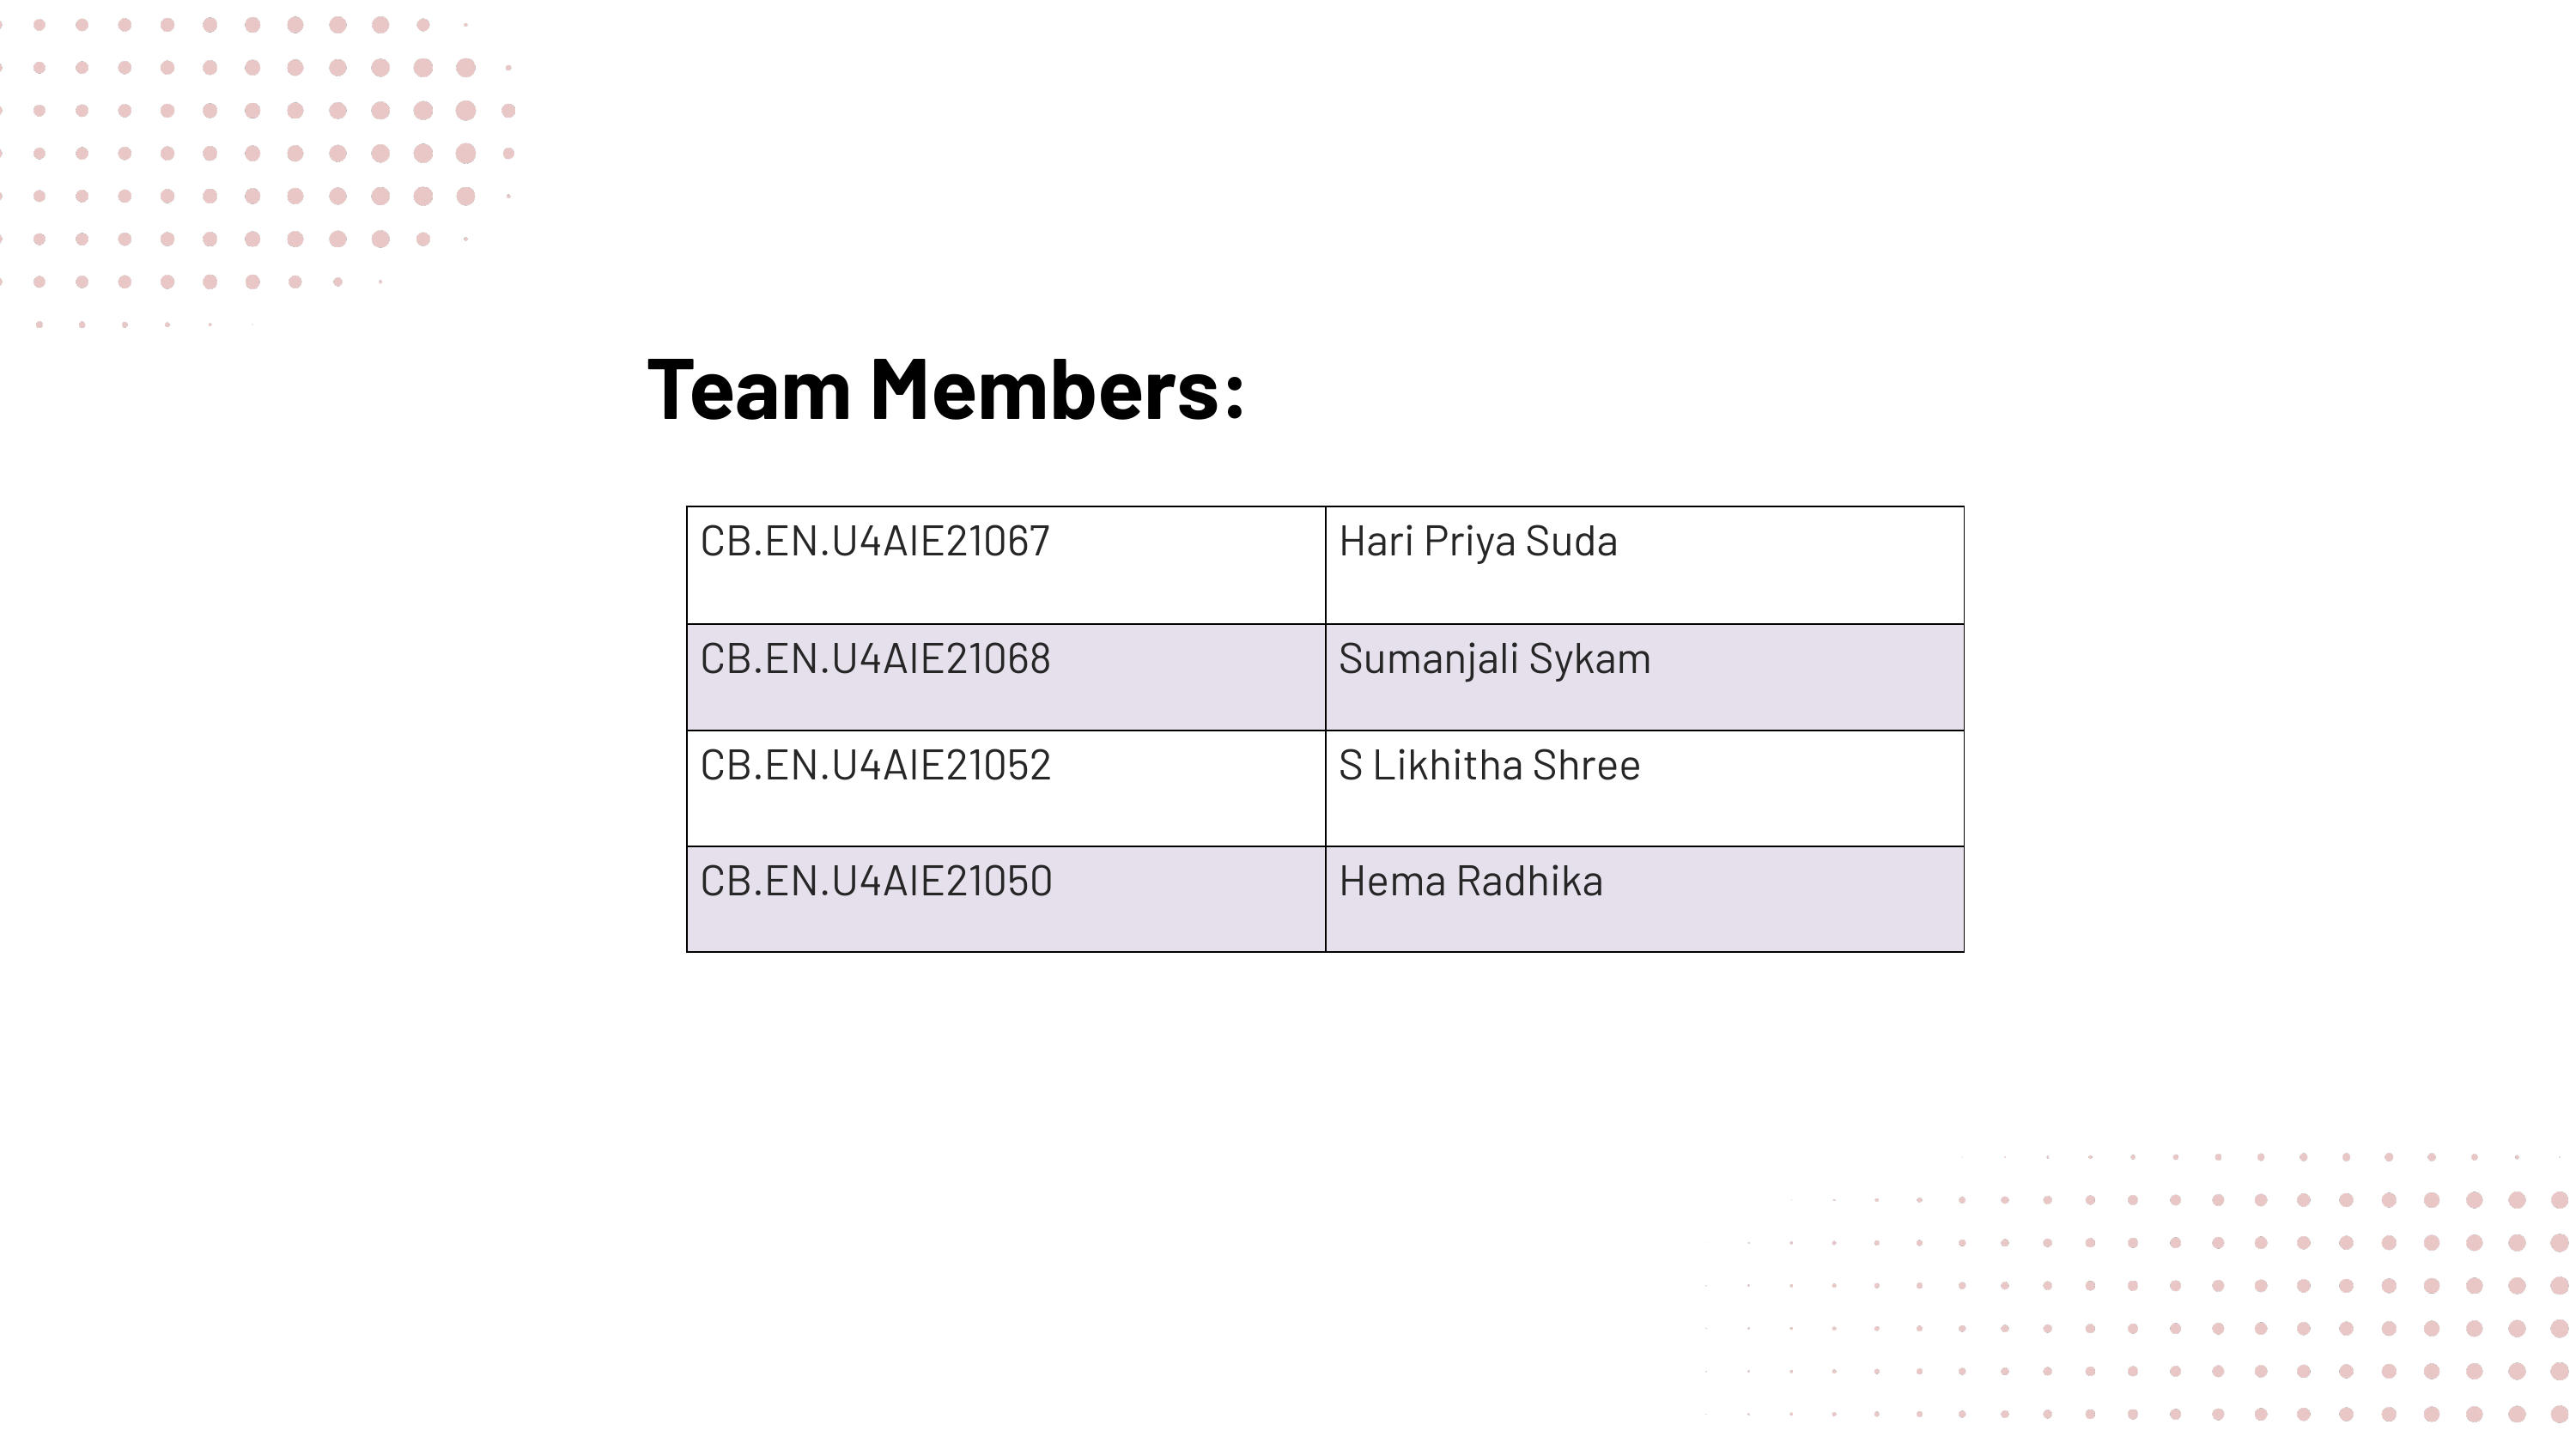

Team Members:
| CB.EN.U4AIE21067 | Hari Priya Suda |
| --- | --- |
| CB.EN.U4AIE21068 | Sumanjali Sykam |
| CB.EN.U4AIE21052 | S Likhitha Shree |
| CB.EN.U4AIE21050 | Hema Radhika |